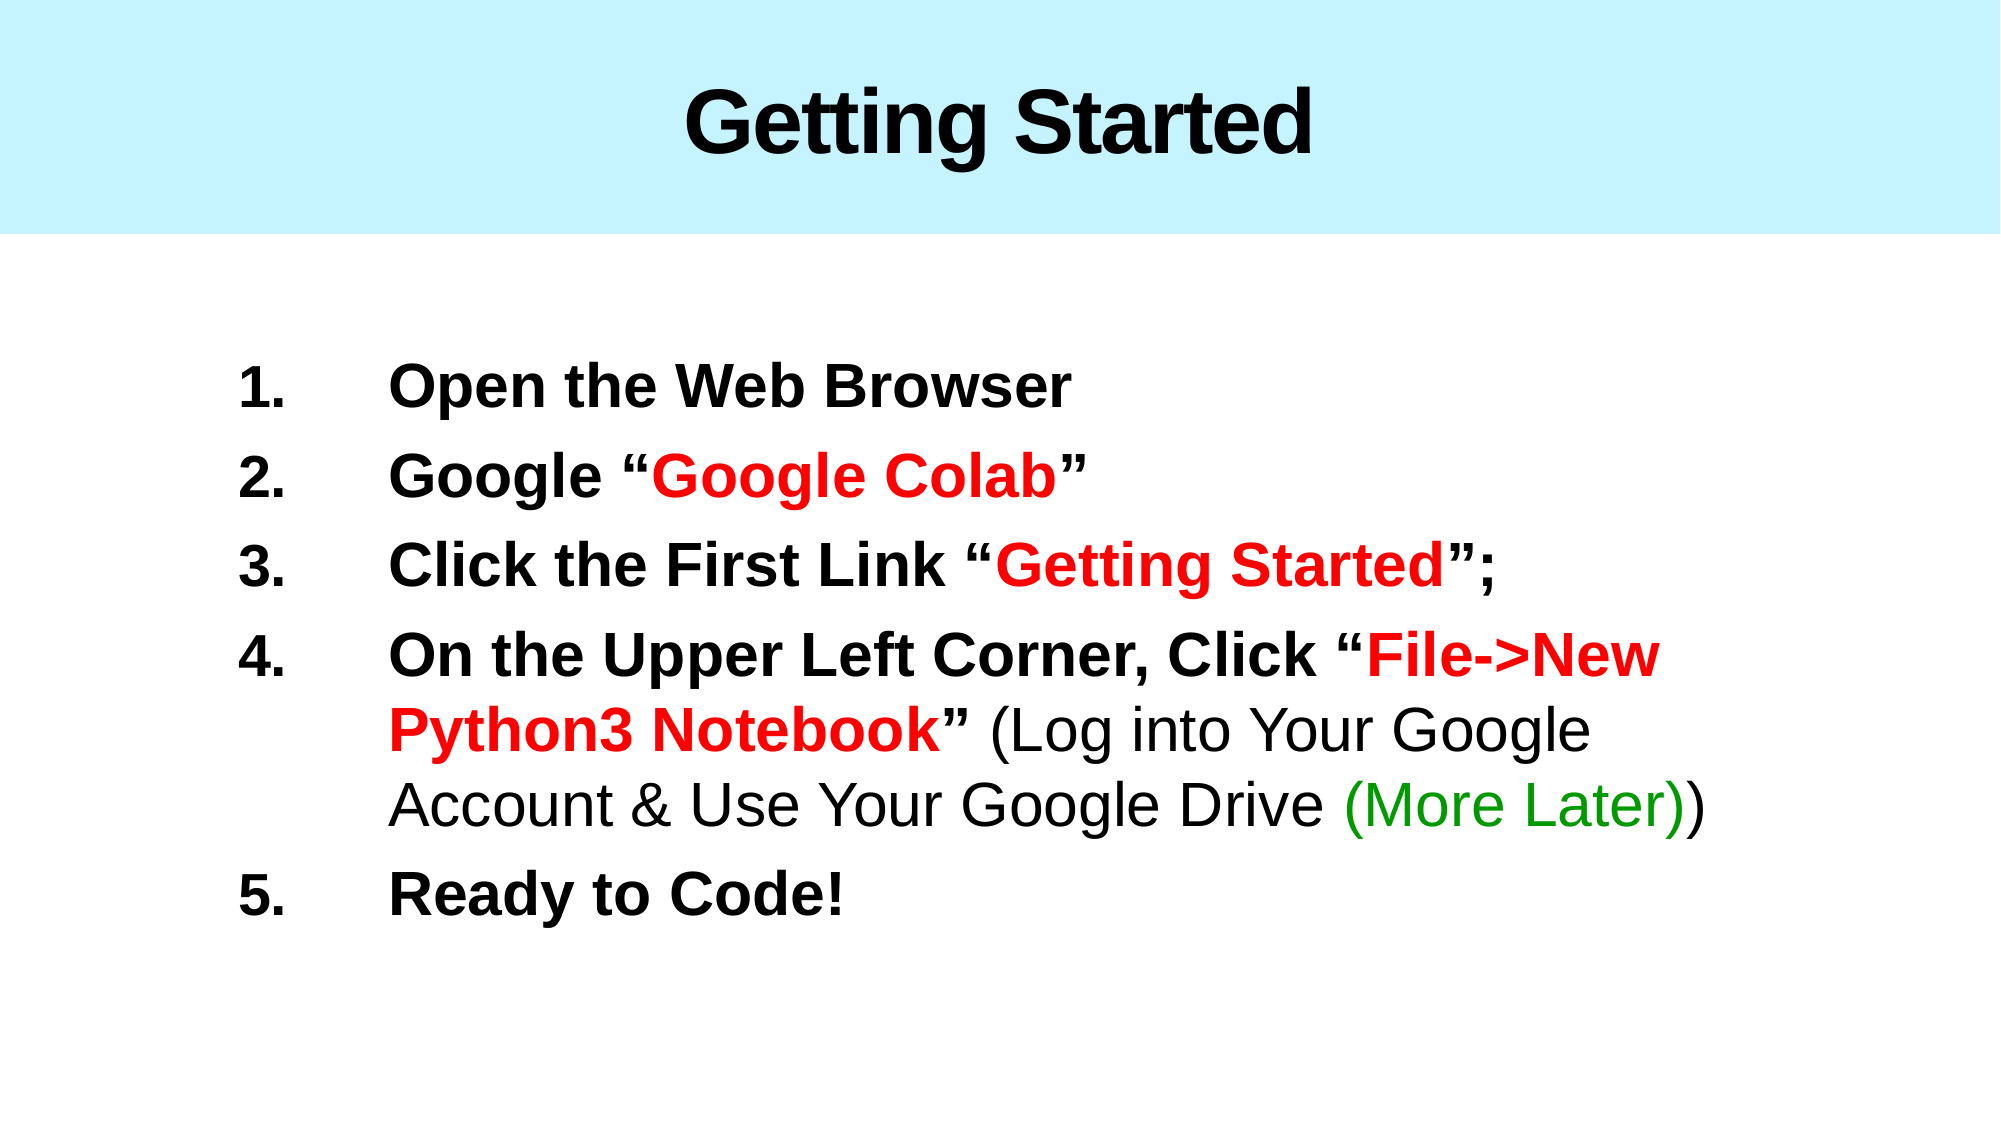

# Getting Started
Open the Web Browser
Google “Google Colab”
Click the First Link “Getting Started”;
On the Upper Left Corner, Click “File->New Python3 Notebook” (Log into Your Google Account & Use Your Google Drive (More Later))
Ready to Code!